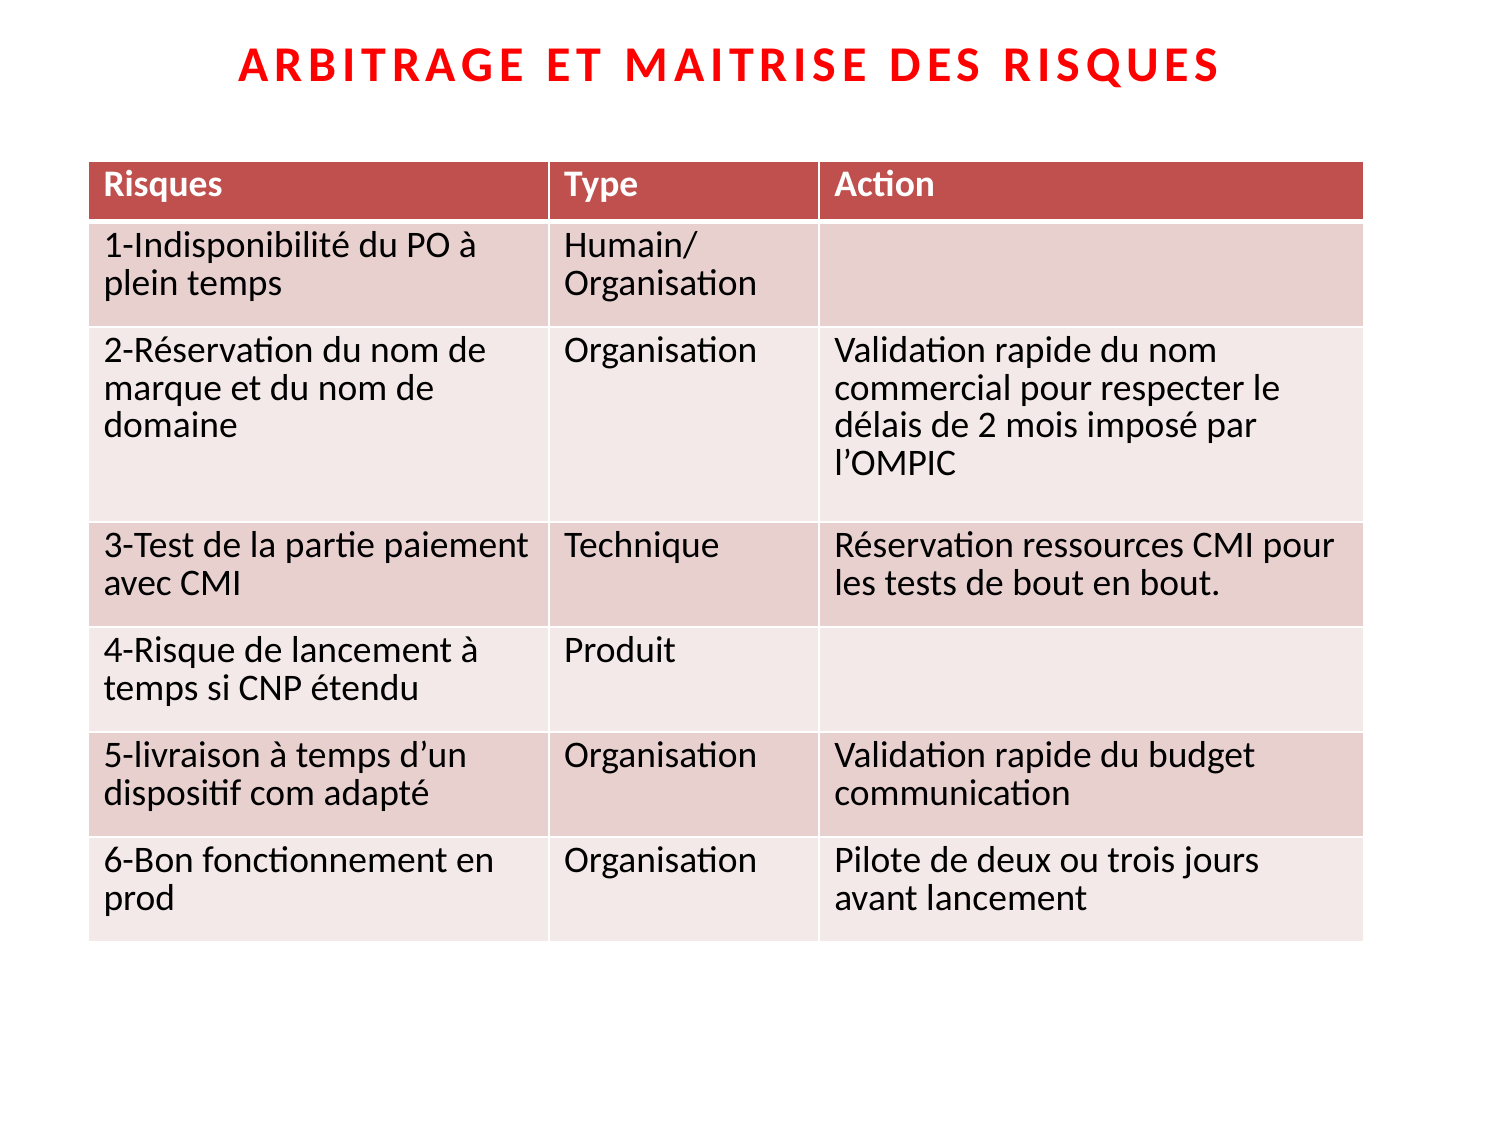

Arbitrage et Maitrise des Risques
| Risques | Type | Action |
| --- | --- | --- |
| 1-Indisponibilité du PO à plein temps | Humain/Organisation |  |
| 2-Réservation du nom de marque et du nom de domaine | Organisation | Validation rapide du nom commercial pour respecter le délais de 2 mois imposé par l’OMPIC |
| 3-Test de la partie paiement avec CMI | Technique | Réservation ressources CMI pour les tests de bout en bout. |
| 4-Risque de lancement à temps si CNP étendu | Produit |  |
| 5-livraison à temps d’un dispositif com adapté | Organisation | Validation rapide du budget communication |
| 6-Bon fonctionnement en prod | Organisation | Pilote de deux ou trois jours avant lancement |